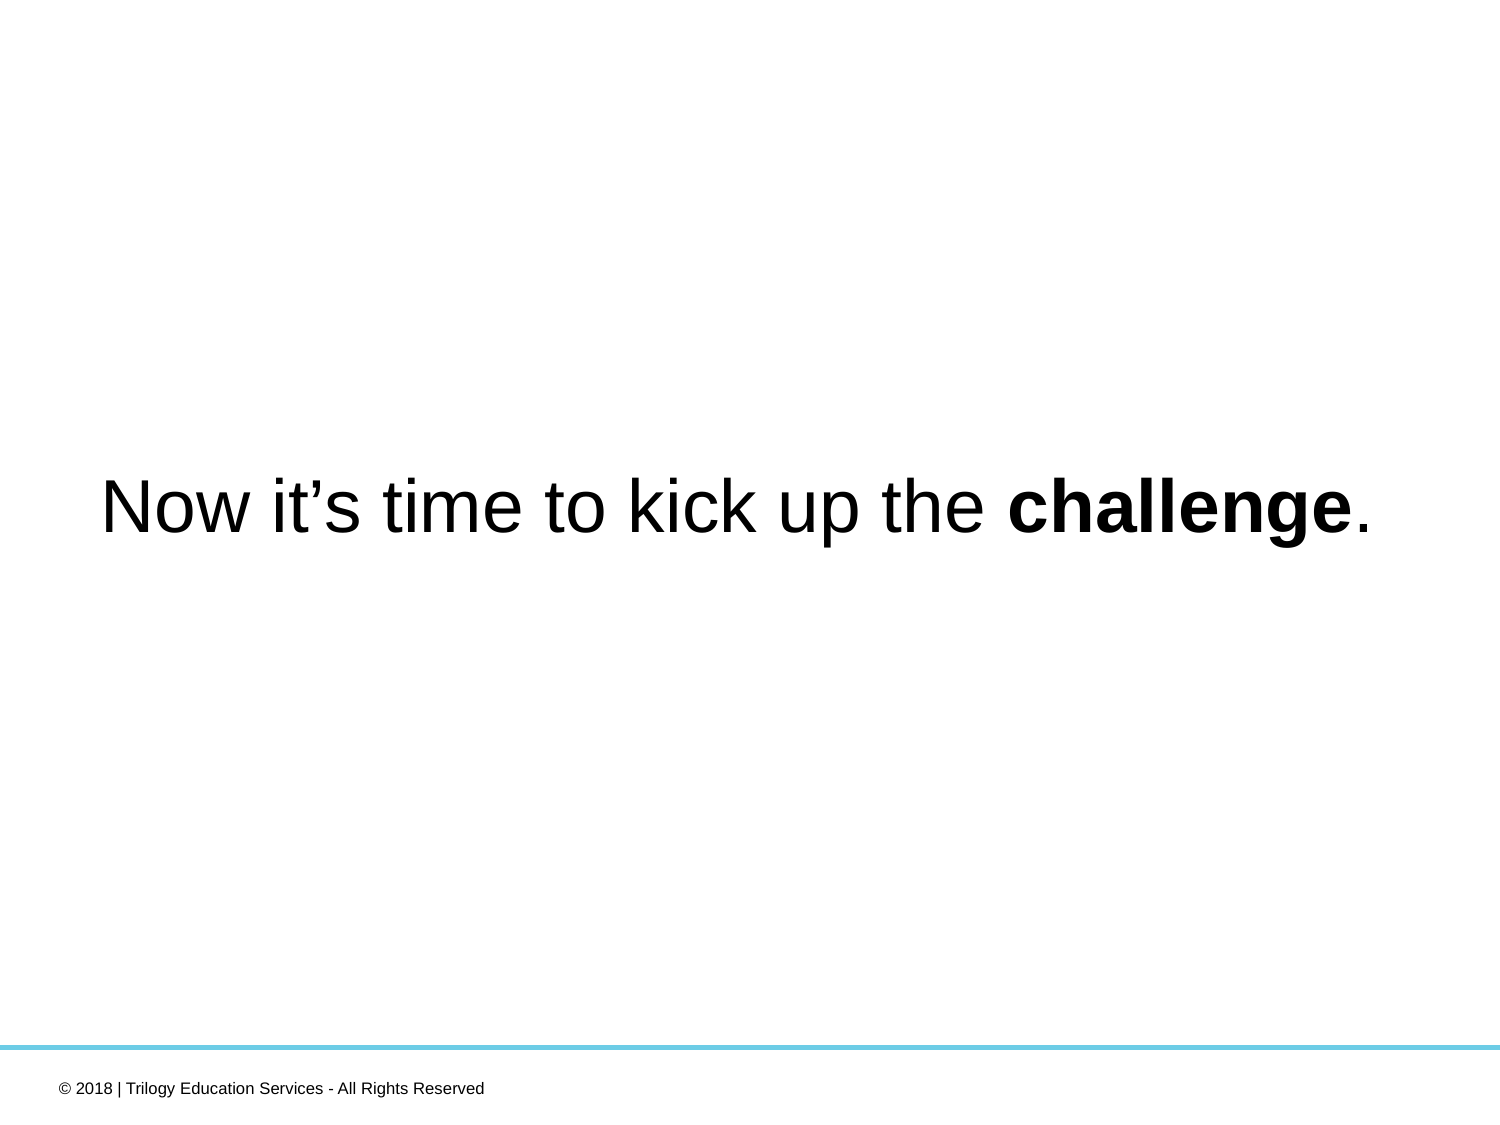

Now it’s time to kick up the challenge.